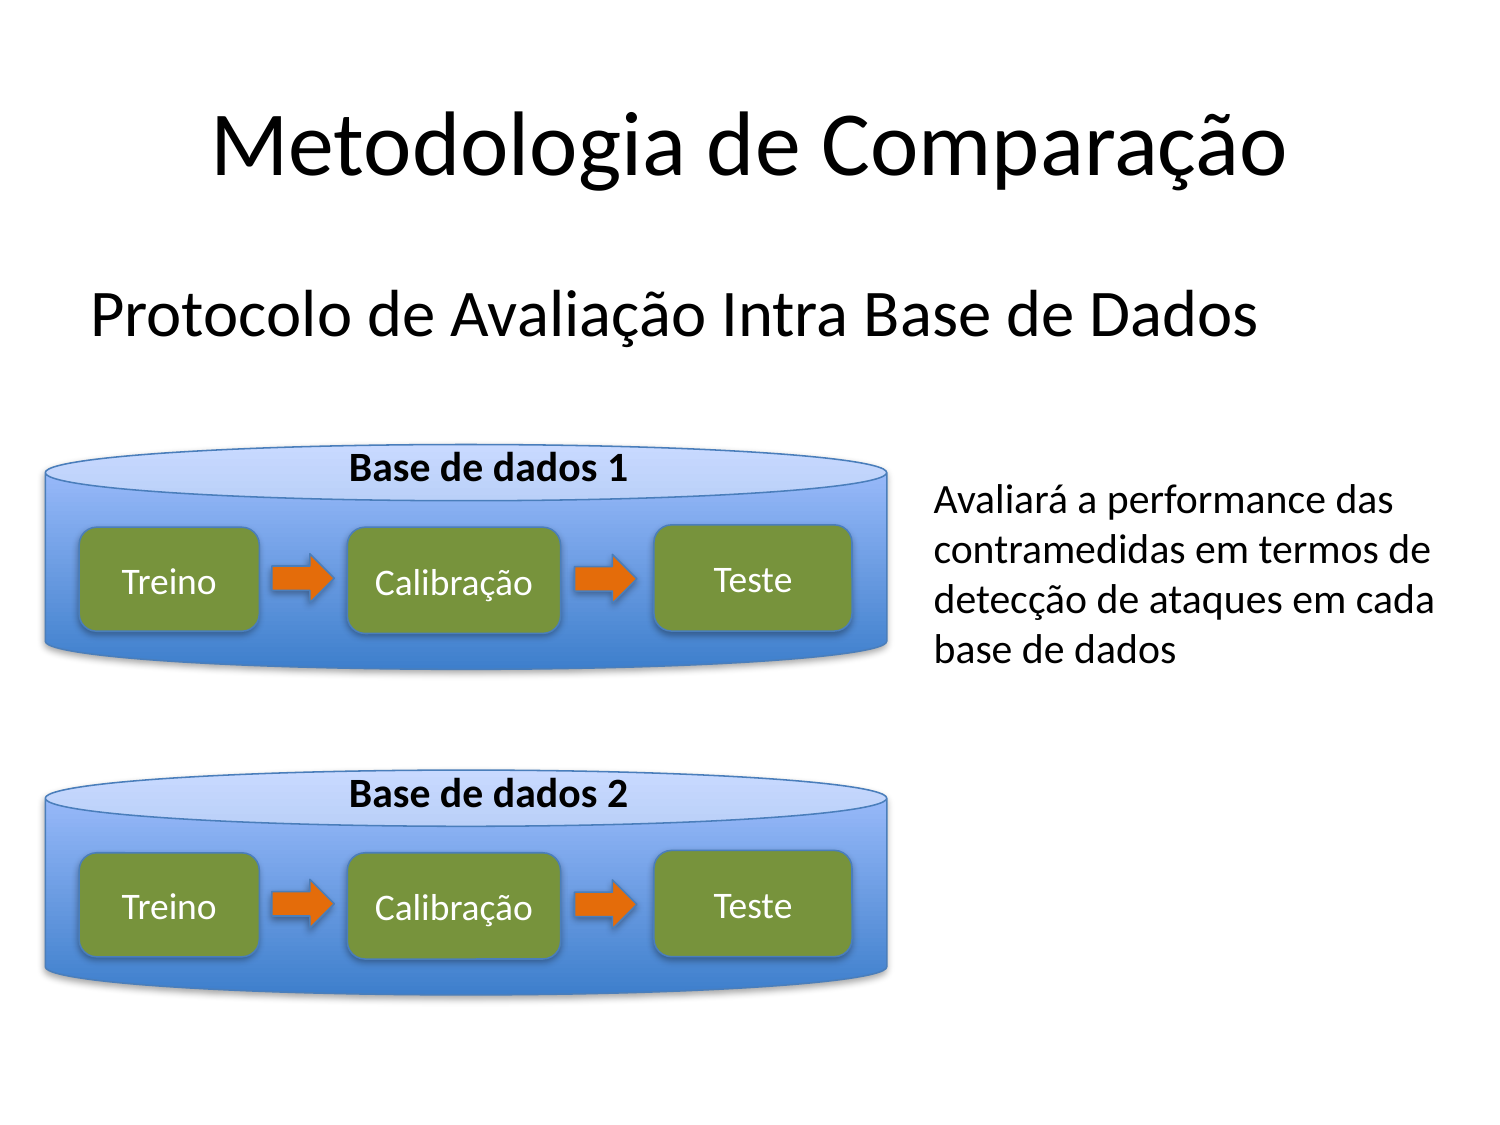

# Metodologia de Comparação
Protocolo de Avaliação Intra Base de Dados

Base de dados 1

Teste
Treino
Calibração

Avaliará a performance das contramedidas em termos de detecção de ataques em cada base de dados
Base de dados 2

Teste
Treino
Calibração